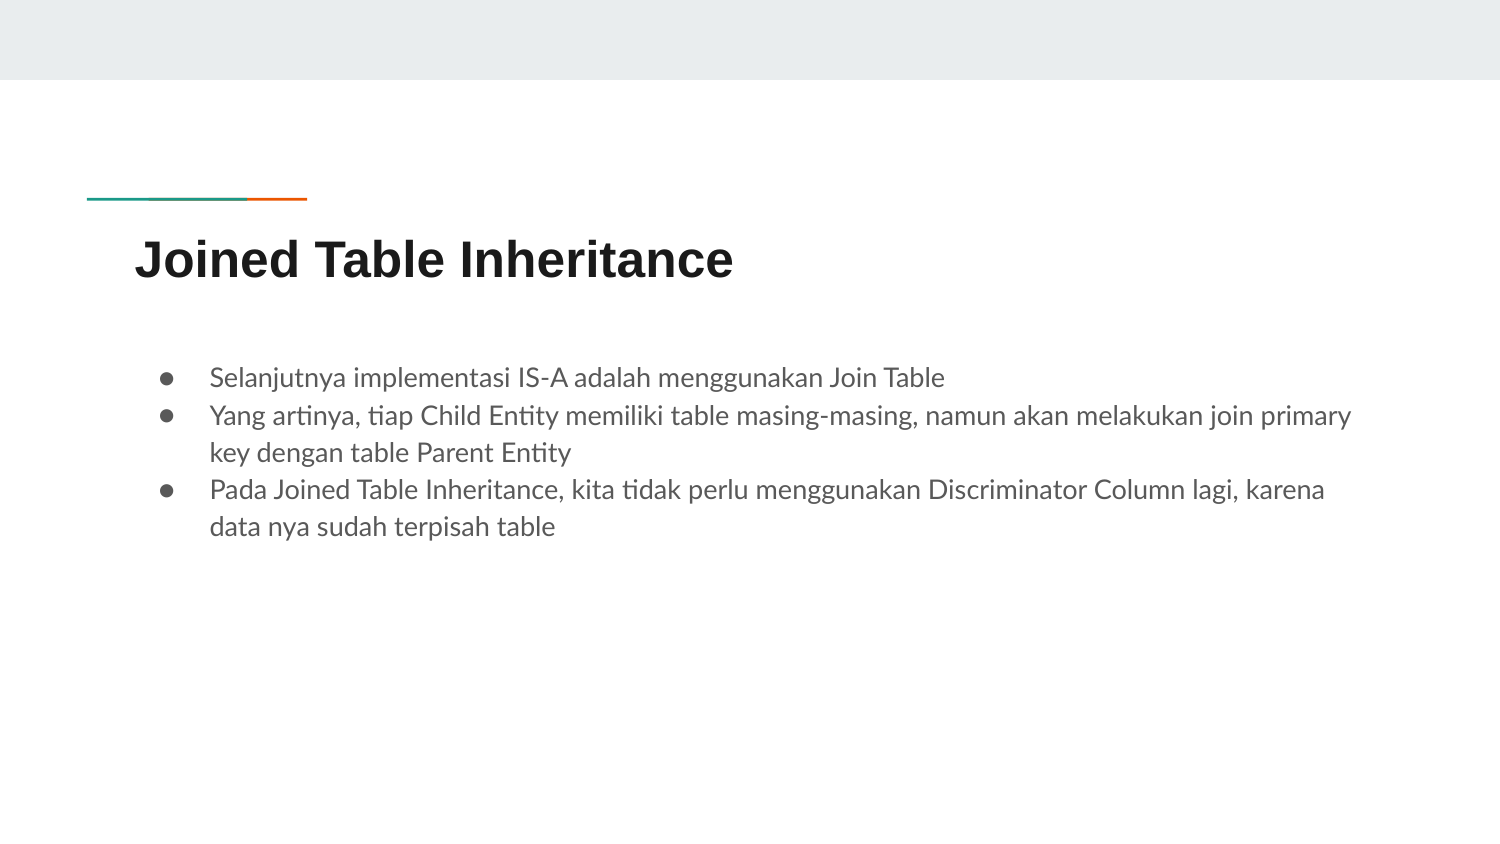

# Joined Table Inheritance
Selanjutnya implementasi IS-A adalah menggunakan Join Table
Yang artinya, tiap Child Entity memiliki table masing-masing, namun akan melakukan join primary key dengan table Parent Entity
Pada Joined Table Inheritance, kita tidak perlu menggunakan Discriminator Column lagi, karena data nya sudah terpisah table